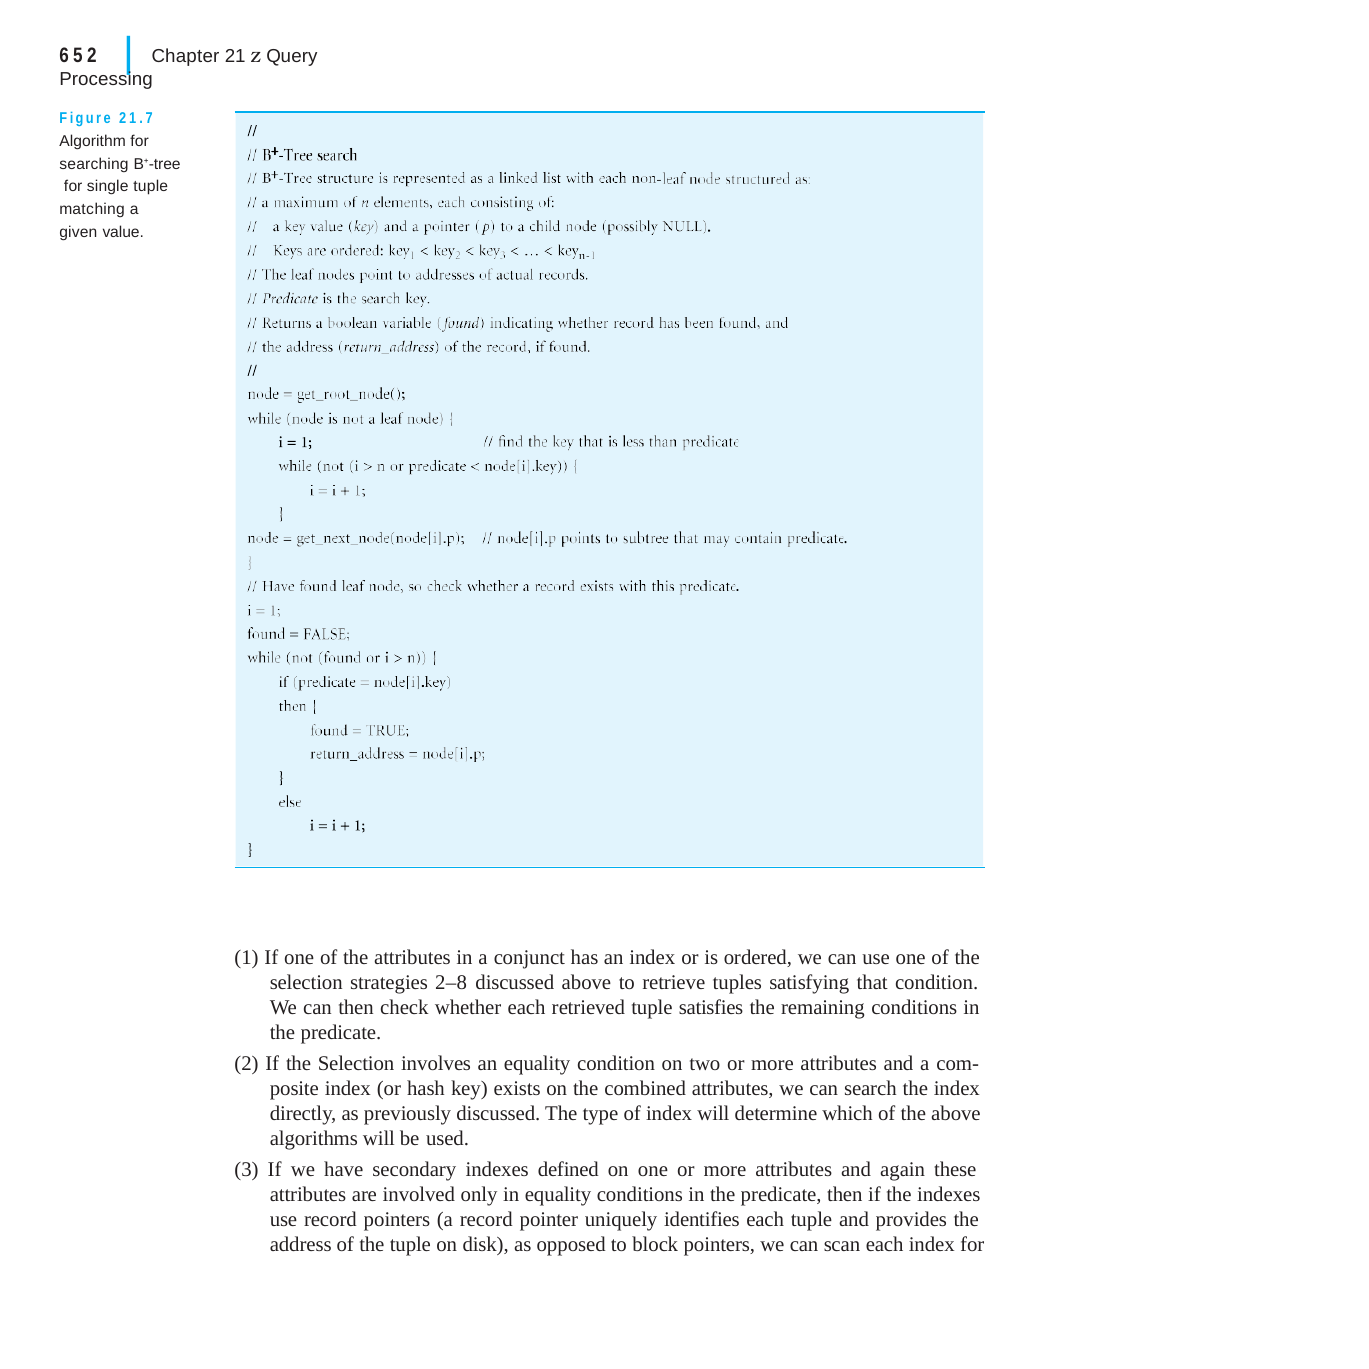

|
652	Chapter 21 z Query Processing
Figure 21.7  Algorithm for  searching B+-tree  for single tuple  matching a
given value.

(1) If one of the attributes in a conjunct has an index or is ordered, we can use one of the  selection strategies 2–8 discussed above to retrieve tuples satisfying that condition.  We can then check whether each retrieved tuple satisfies the remaining conditions in  the predicate.
(2) If the Selection involves an equality condition on two or more attributes and a com-  posite index (or hash key) exists on the combined attributes, we can search the index  directly, as previously discussed. The type of index will determine which of the above  algorithms will be used.
(3) If we have secondary indexes defined on one or more attributes and again these  attributes are involved only in equality conditions in the predicate, then if the indexes  use record pointers (a record pointer uniquely identifies each tuple and provides the  address of the tuple on disk), as opposed to block pointers, we can scan each index for